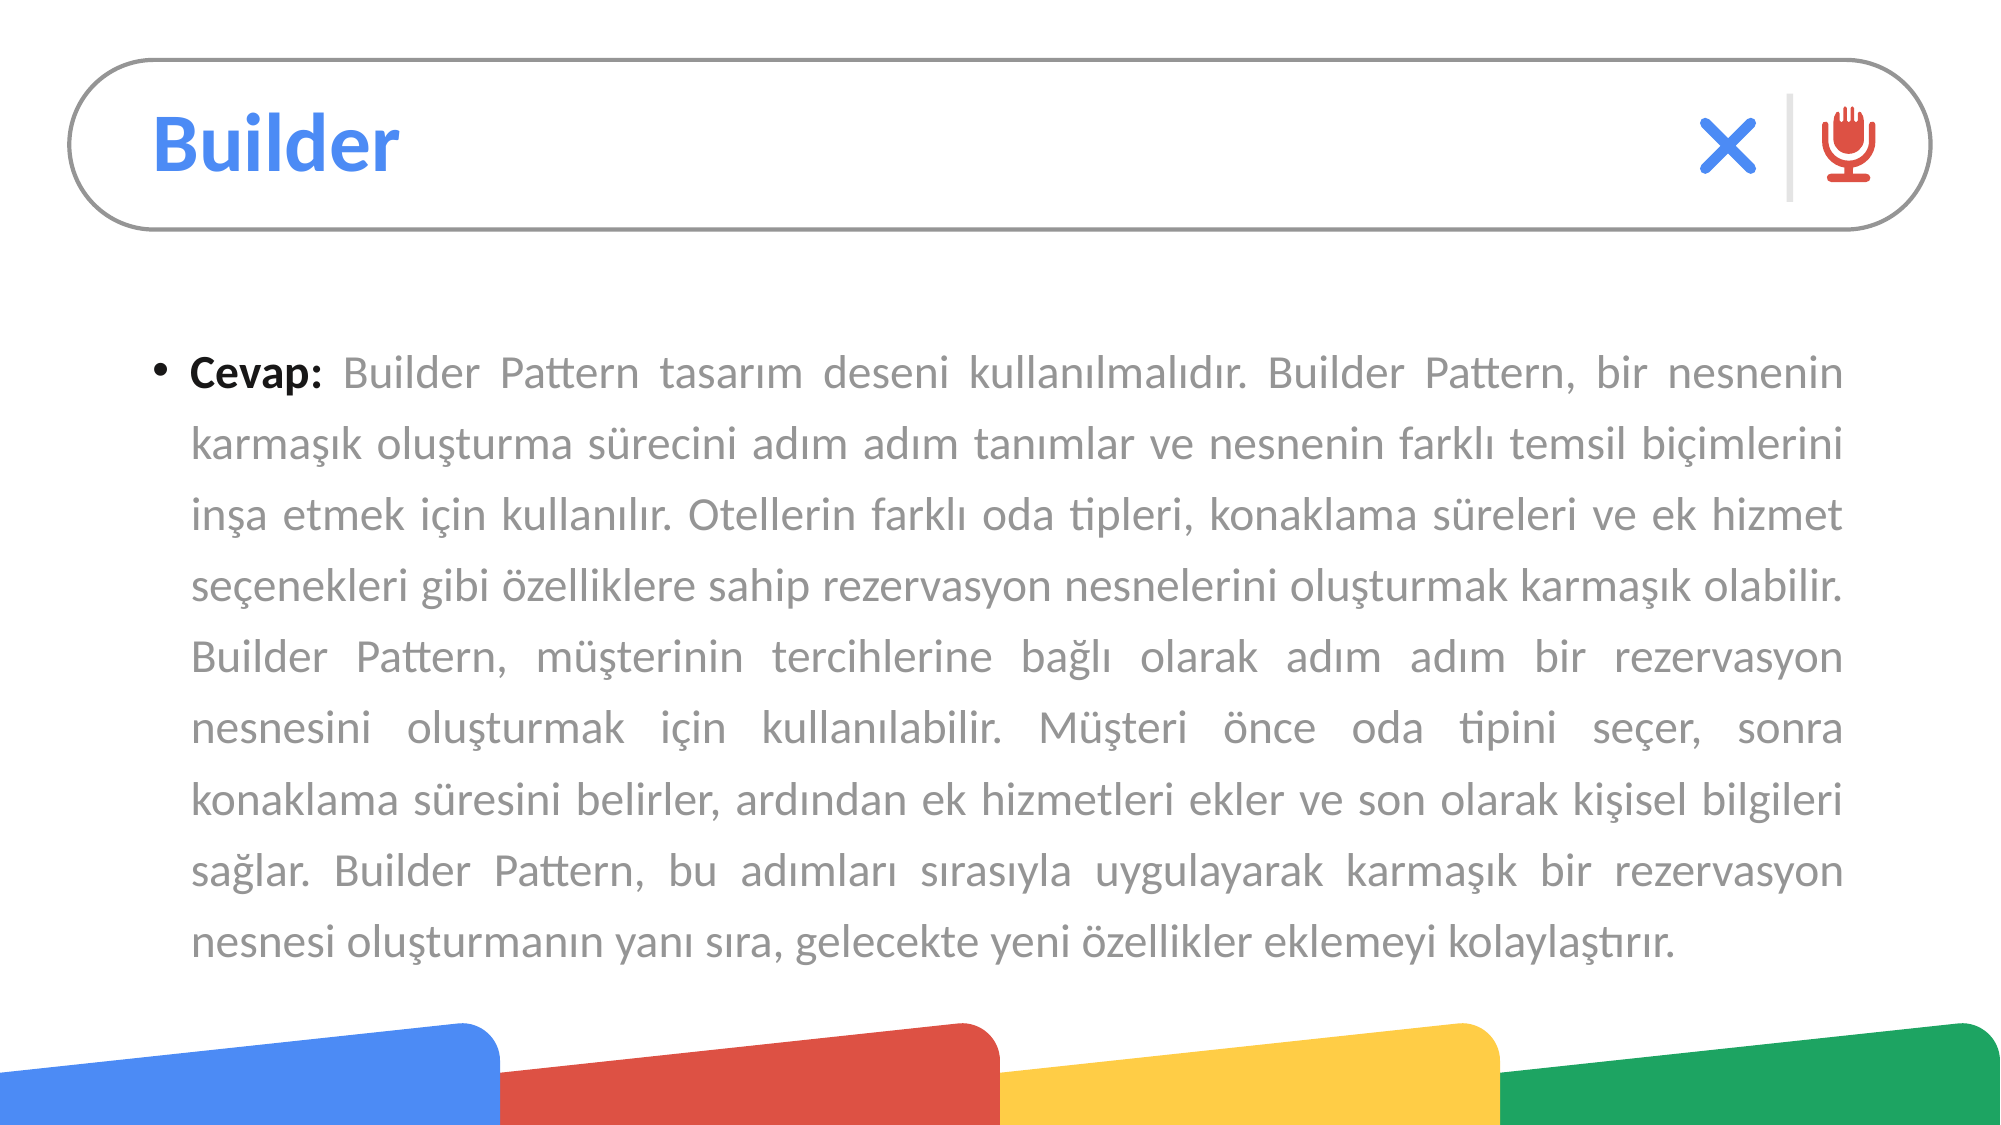

# Builder
Cevap: Builder Pattern tasarım deseni kullanılmalıdır. Builder Pattern, bir nesnenin karmaşık oluşturma sürecini adım adım tanımlar ve nesnenin farklı temsil biçimlerini inşa etmek için kullanılır. Otellerin farklı oda tipleri, konaklama süreleri ve ek hizmet seçenekleri gibi özelliklere sahip rezervasyon nesnelerini oluşturmak karmaşık olabilir. Builder Pattern, müşterinin tercihlerine bağlı olarak adım adım bir rezervasyon nesnesini oluşturmak için kullanılabilir. Müşteri önce oda tipini seçer, sonra konaklama süresini belirler, ardından ek hizmetleri ekler ve son olarak kişisel bilgileri sağlar. Builder Pattern, bu adımları sırasıyla uygulayarak karmaşık bir rezervasyon nesnesi oluşturmanın yanı sıra, gelecekte yeni özellikler eklemeyi kolaylaştırır.